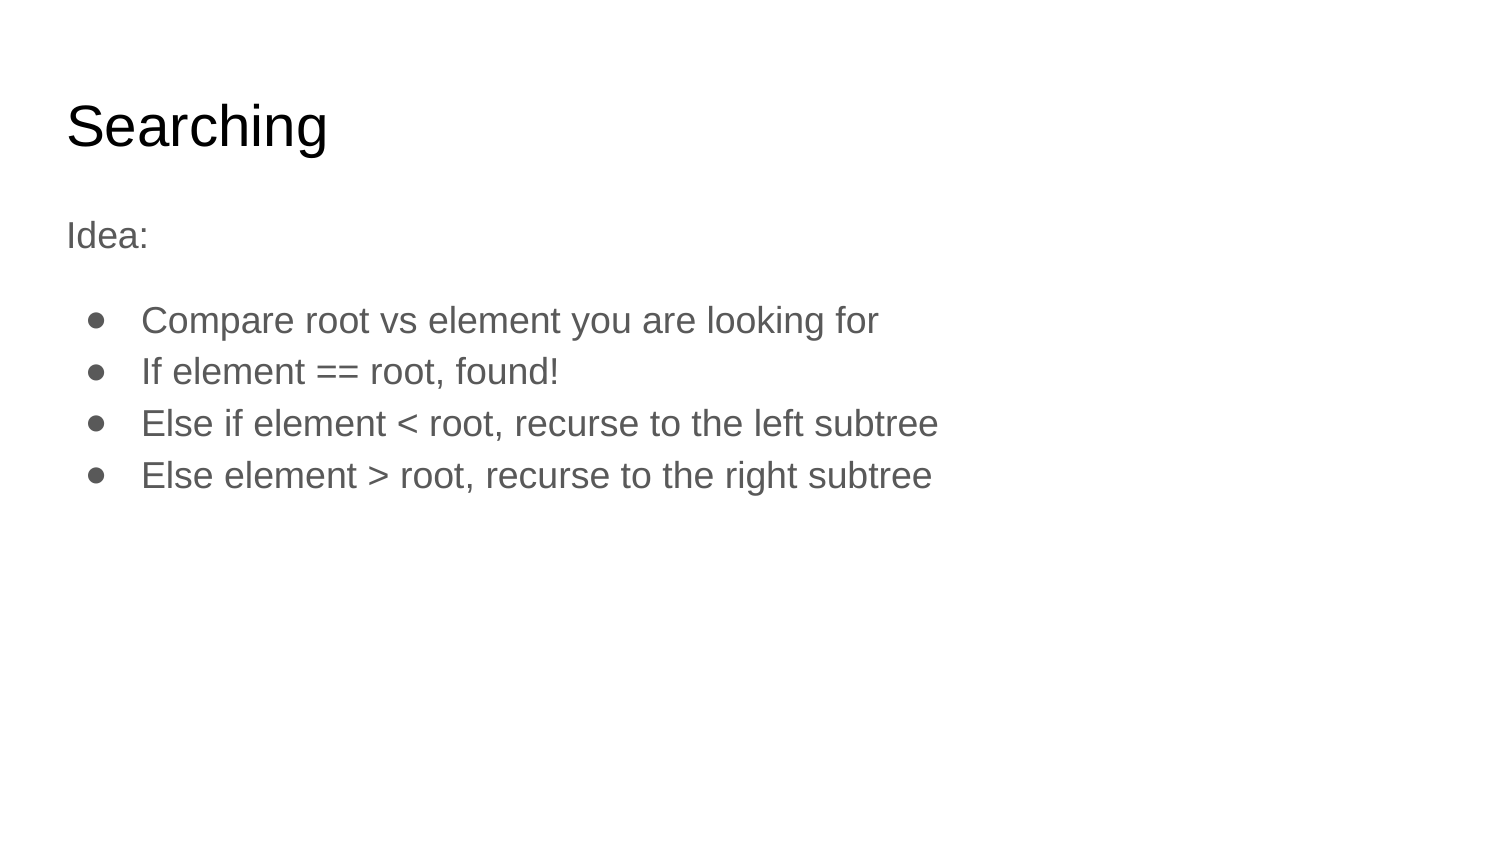

# Searching
Idea:
Compare root vs element you are looking for
If element == root, found!
Else if element < root, recurse to the left subtree
Else element > root, recurse to the right subtree